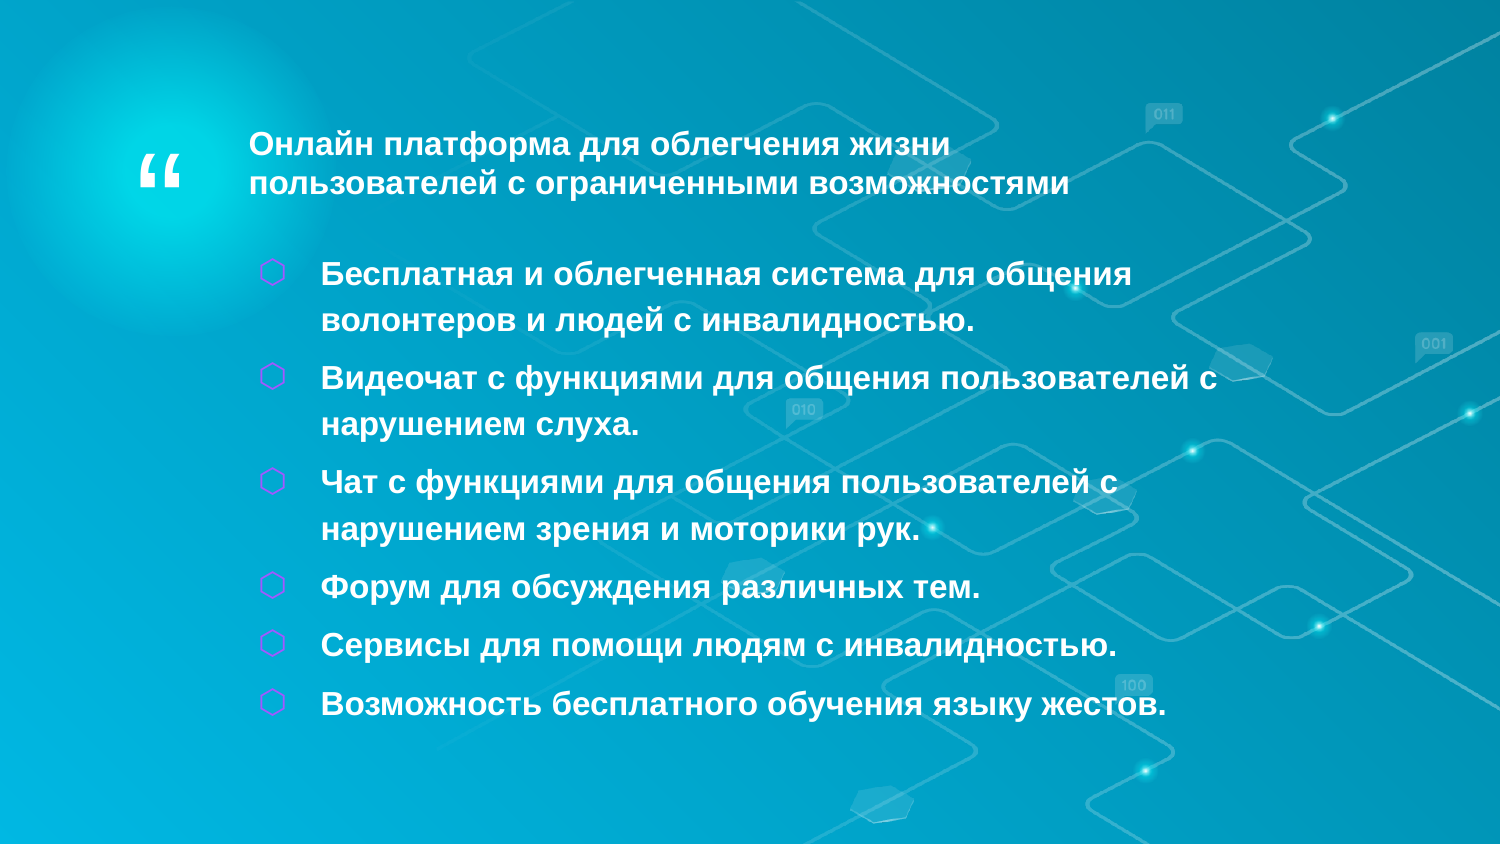

Онлайн платформа для облегчения жизни пользователей с ограниченными возможностями
Бесплатная и облегченная система для общения волонтеров и людей с инвалидностью.
Видеочат с функциями для общения пользователей с нарушением слуха.
Чат с функциями для общения пользователей с нарушением зрения и моторики рук.
Форум для обсуждения различных тем.
Сервисы для помощи людям с инвалидностью.
Возможность бесплатного обучения языку жестов.